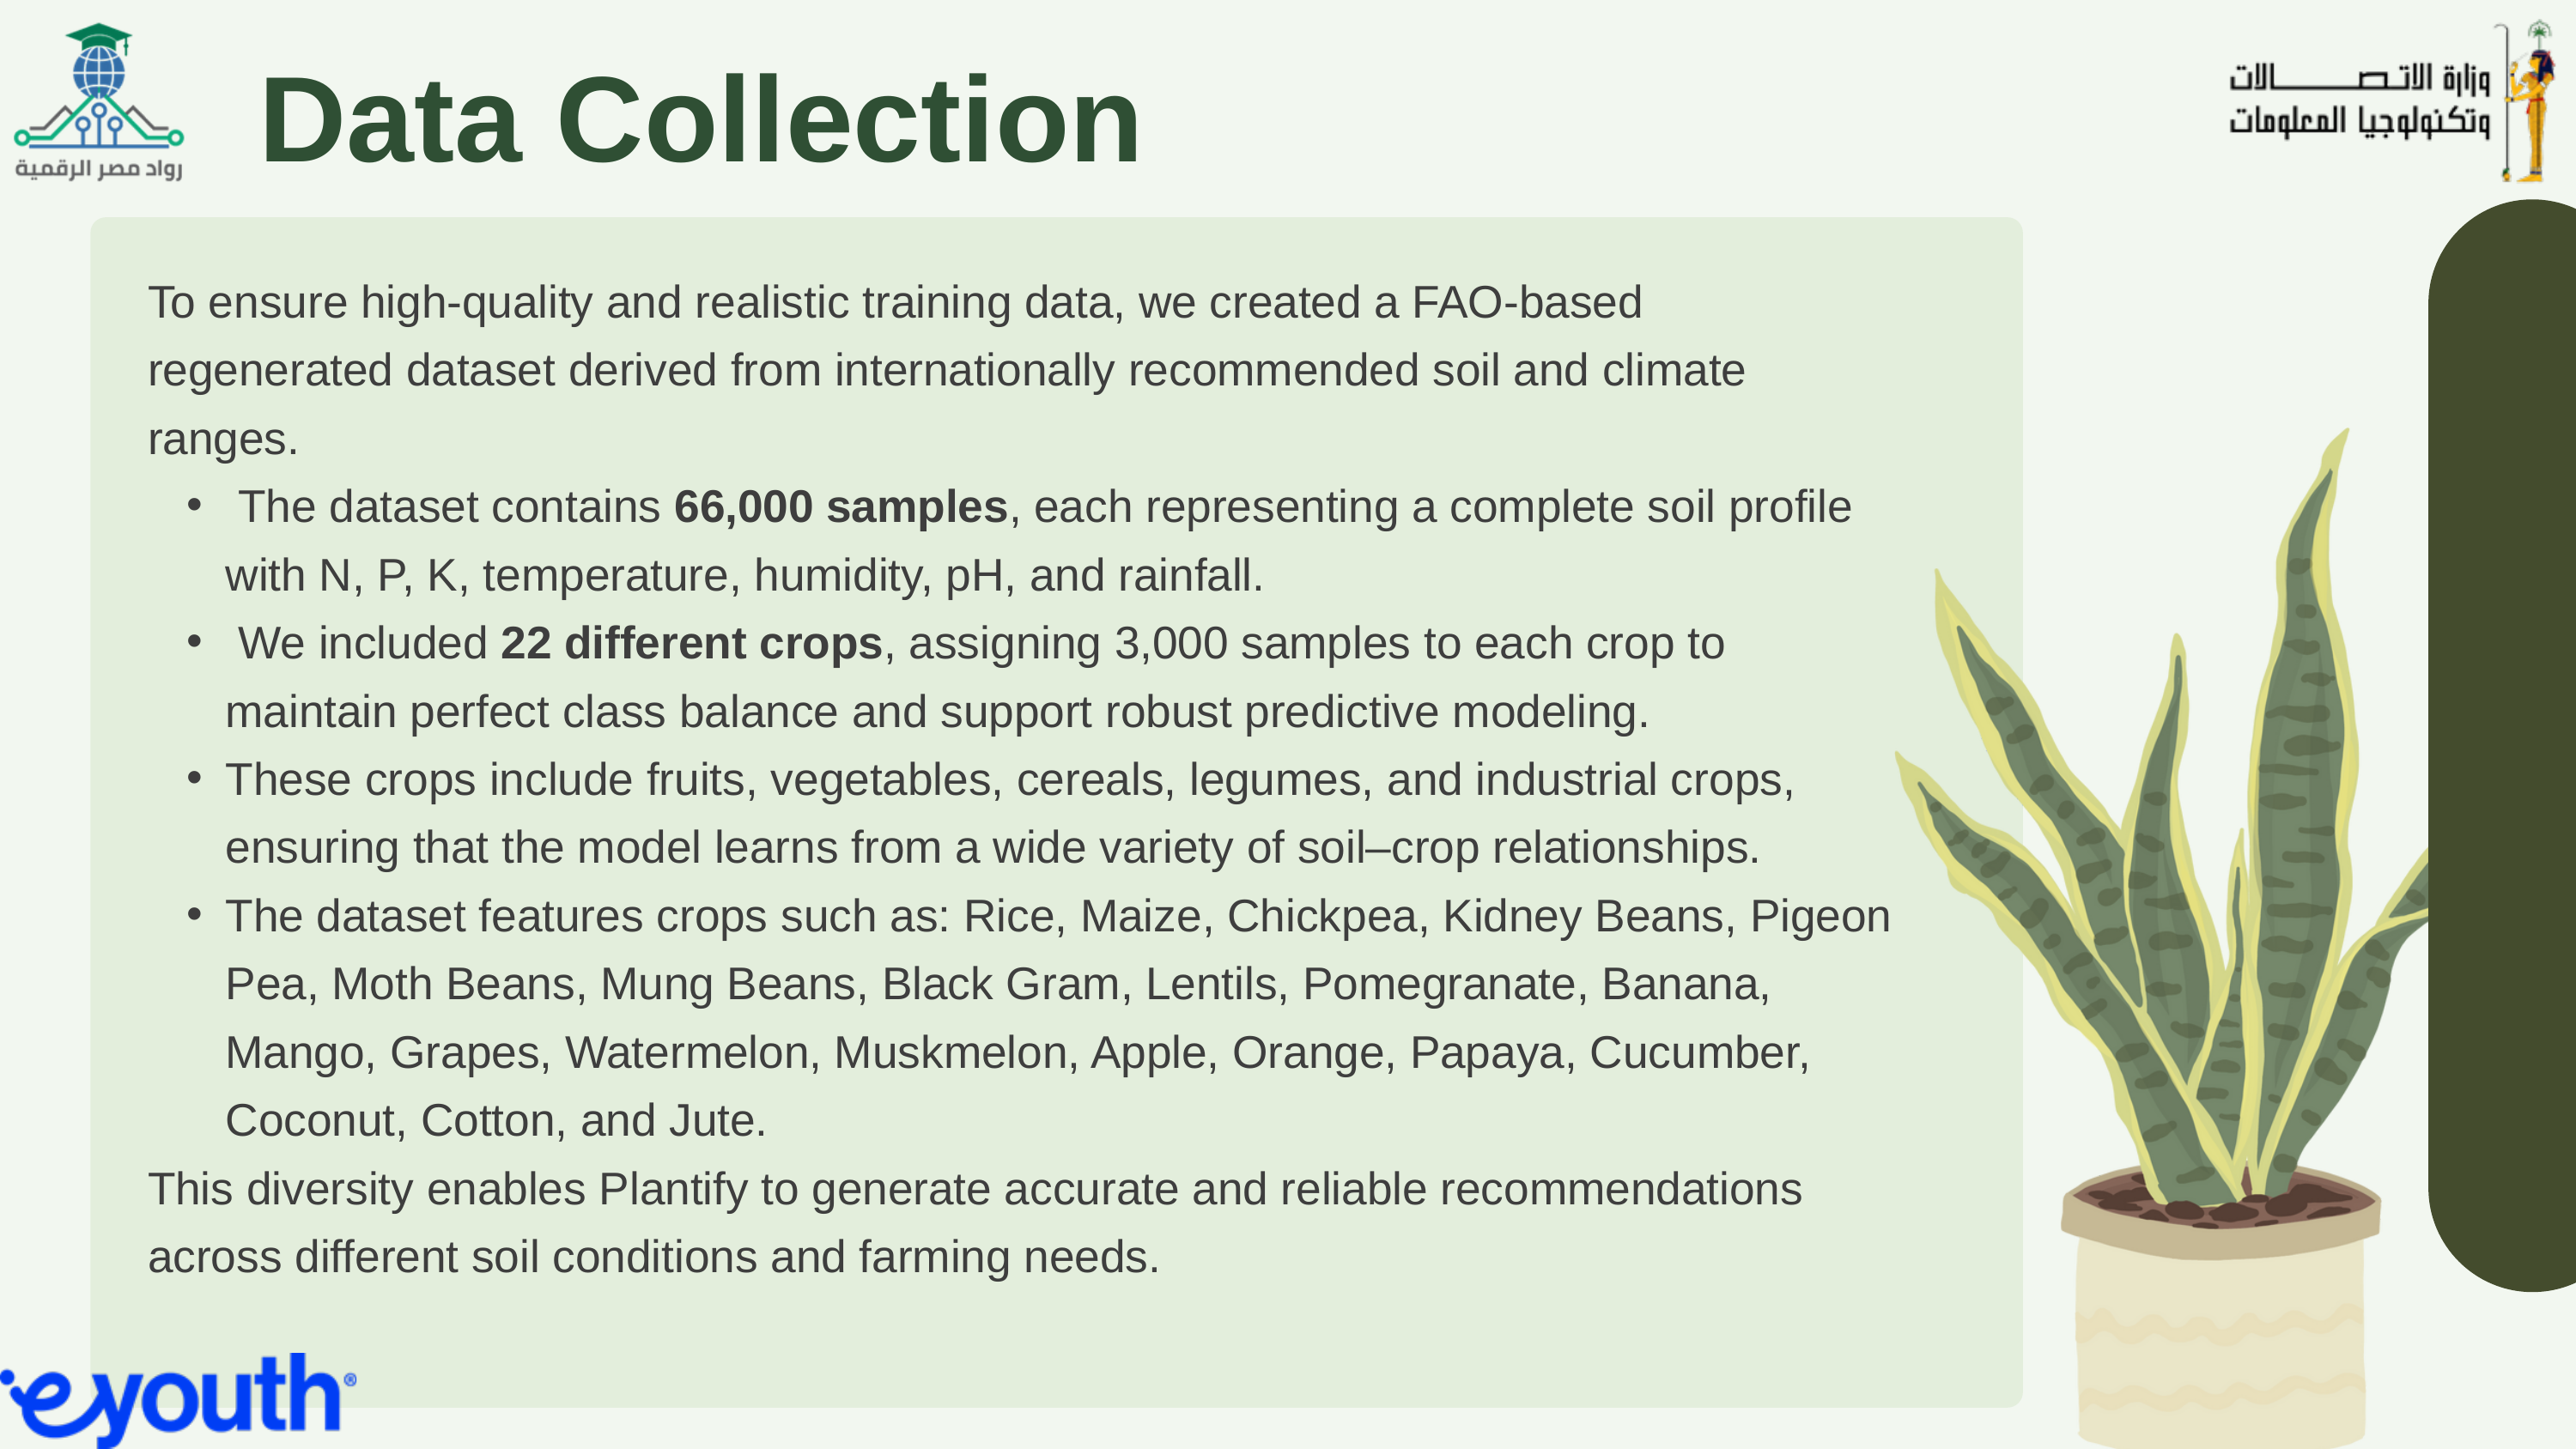

Data Collection

To ensure high-quality and realistic training data, we created a FAO-based regenerated dataset derived from internationally recommended soil and climate ranges.
 The dataset contains 66,000 samples, each representing a complete soil profile with N, P, K, temperature, humidity, pH, and rainfall.
 We included 22 different crops, assigning 3,000 samples to each crop to maintain perfect class balance and support robust predictive modeling.
These crops include fruits, vegetables, cereals, legumes, and industrial crops, ensuring that the model learns from a wide variety of soil–crop relationships.
The dataset features crops such as: Rice, Maize, Chickpea, Kidney Beans, Pigeon Pea, Moth Beans, Mung Beans, Black Gram, Lentils, Pomegranate, Banana, Mango, Grapes, Watermelon, Muskmelon, Apple, Orange, Papaya, Cucumber, Coconut, Cotton, and Jute.
This diversity enables Plantify to generate accurate and reliable recommendations across different soil conditions and farming needs.